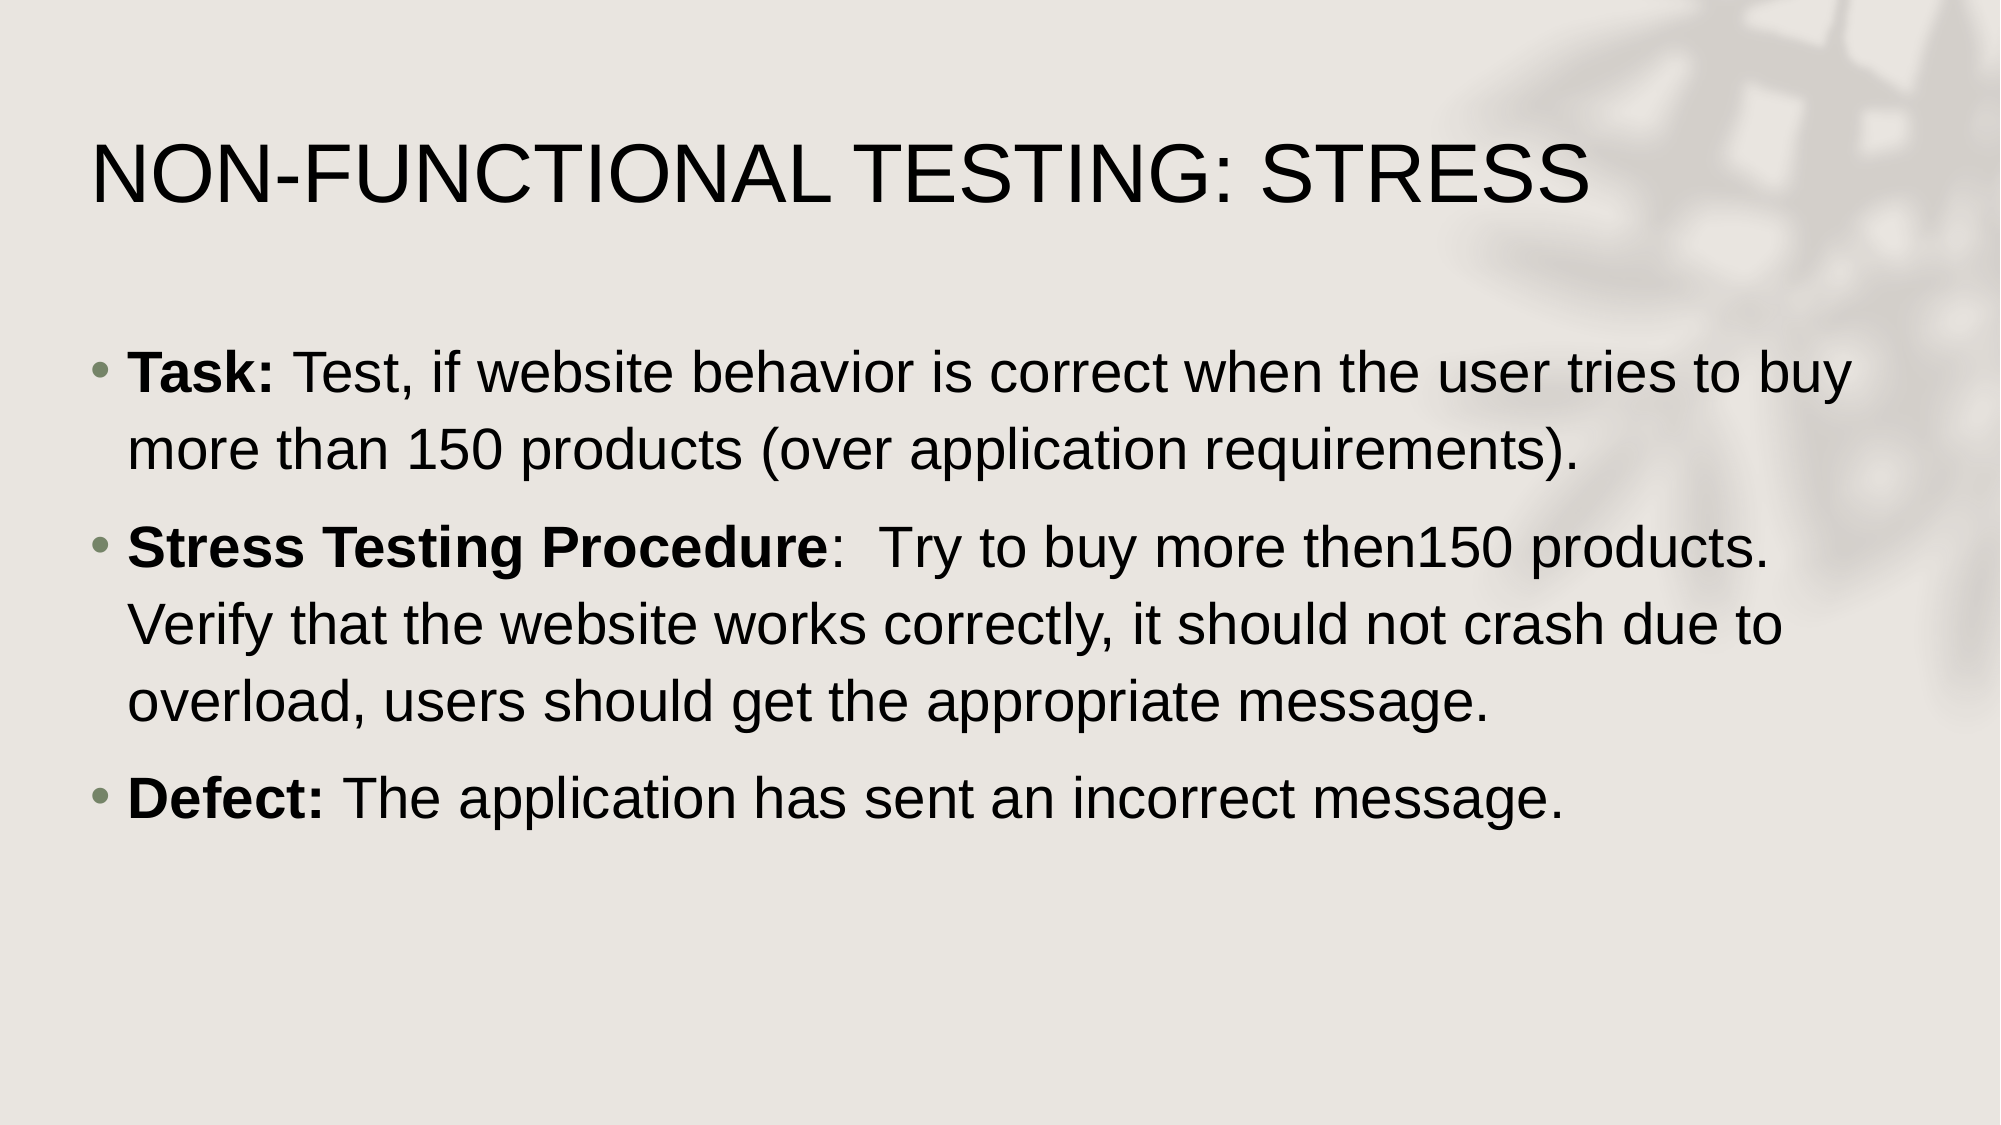

# NON-FUNCTIONAL TESTING: STRESS
Task: Test, if website behavior is correct when the user tries to buy more than 150 products (over application requirements).
Stress Testing Procedure:  Try to buy more then150 products. Verify that the website works correctly, it should not crash due to overload, users should get the appropriate message.
Defect: The application has sent an incorrect message.